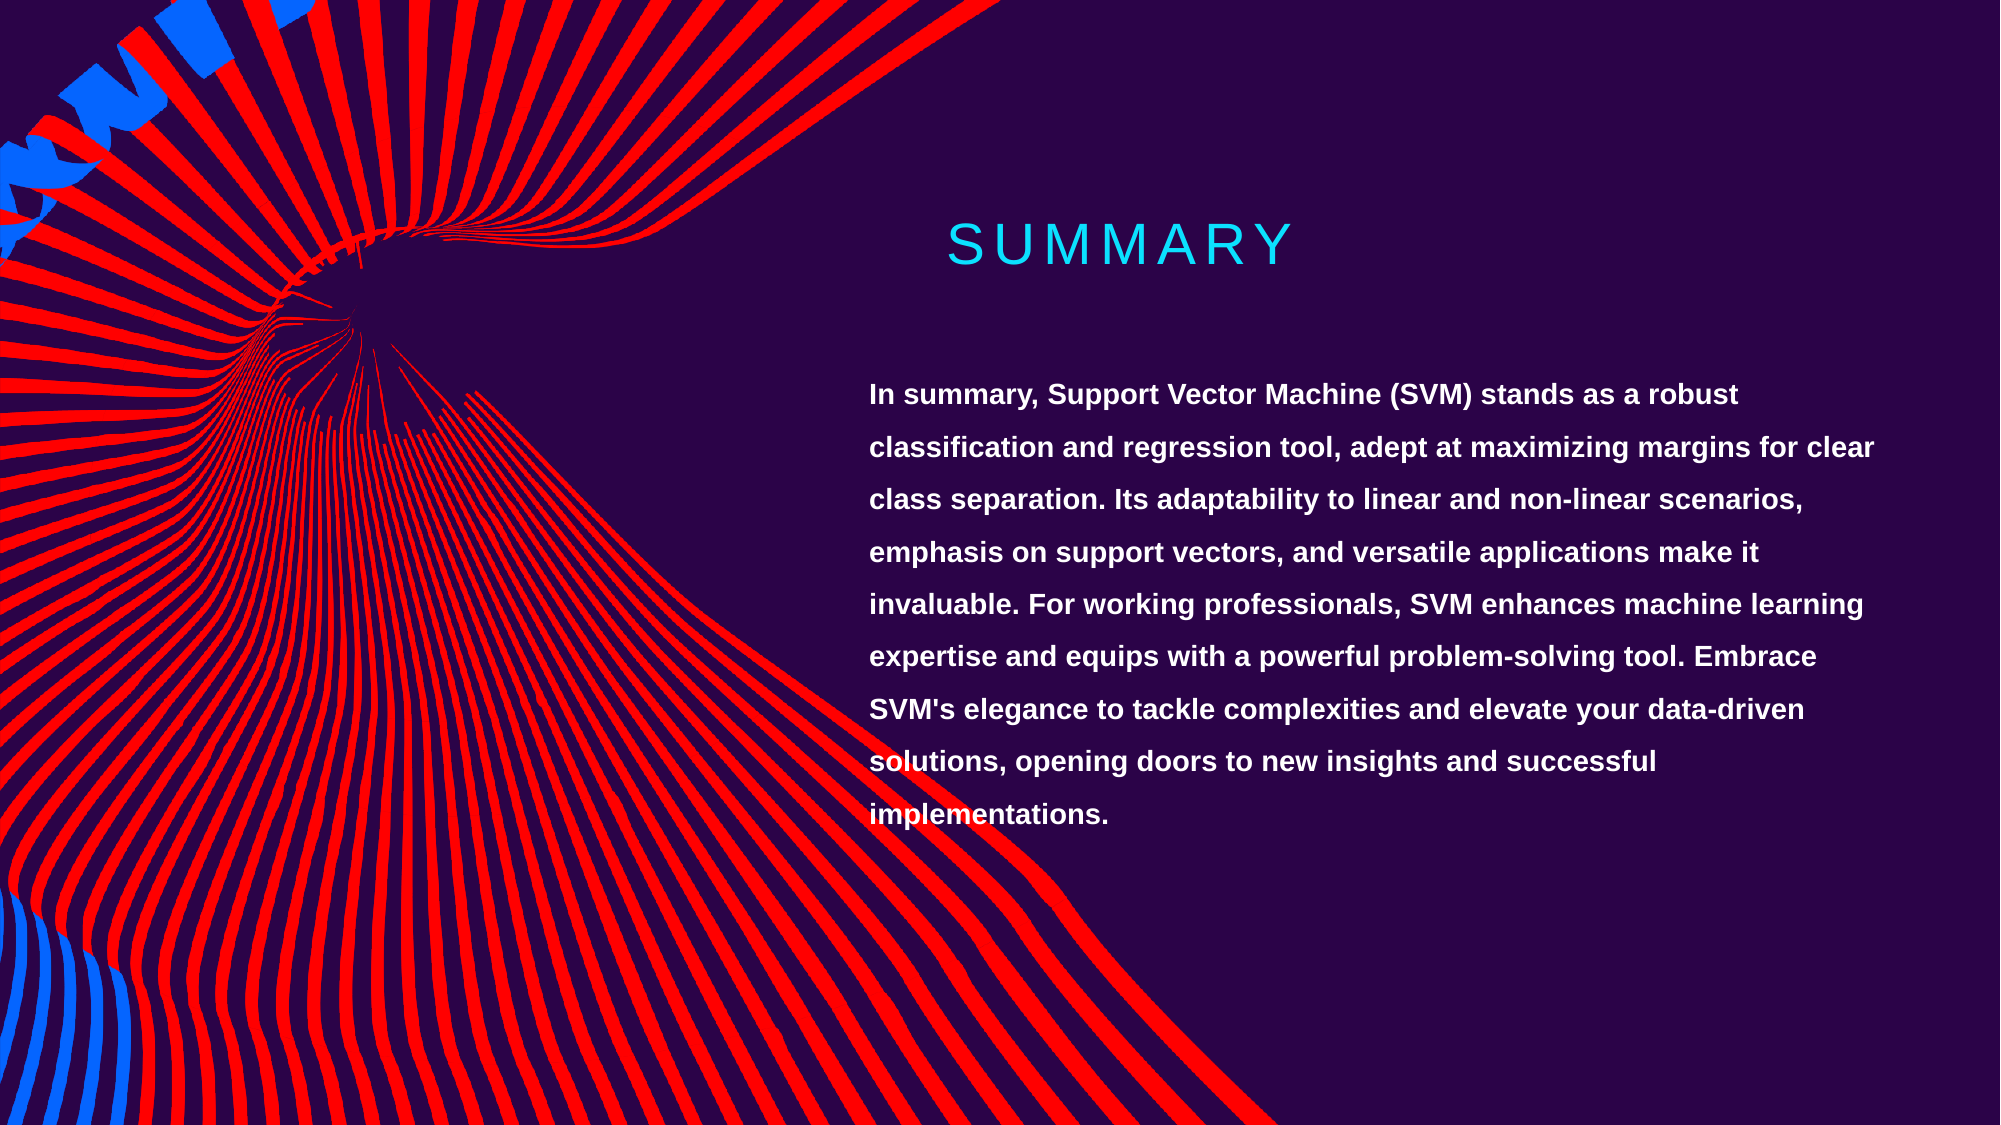

# Summary
In summary, Support Vector Machine (SVM) stands as a robust classification and regression tool, adept at maximizing margins for clear class separation. Its adaptability to linear and non-linear scenarios, emphasis on support vectors, and versatile applications make it invaluable. For working professionals, SVM enhances machine learning expertise and equips with a powerful problem-solving tool. Embrace SVM's elegance to tackle complexities and elevate your data-driven solutions, opening doors to new insights and successful implementations.